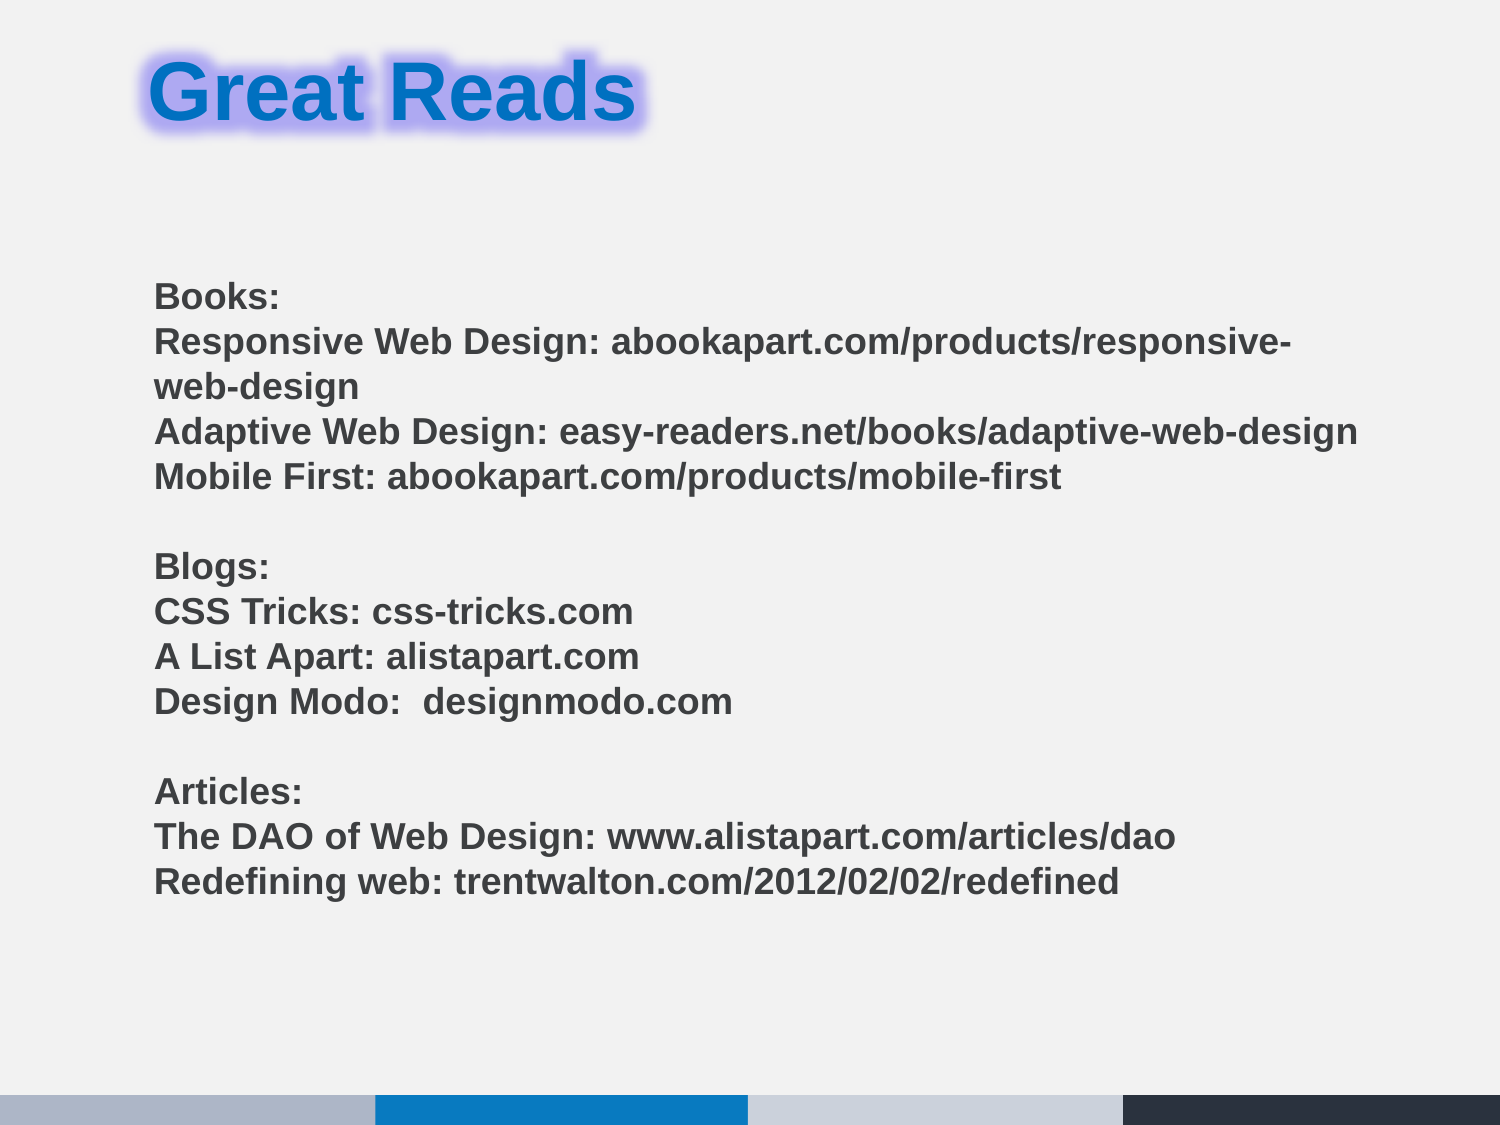

Great Reads
Books:
Responsive Web Design: abookapart.com/products/responsive-web-design
Adaptive Web Design: easy-readers.net/books/adaptive-web-design
Mobile First: abookapart.com/products/mobile-first

Blogs:
CSS Tricks: css-tricks.com
A List Apart: alistapart.com
Design Modo:  designmodo.com

Articles:
The DAO of Web Design: www.alistapart.com/articles/dao
Redefining web: trentwalton.com/2012/02/02/redefined